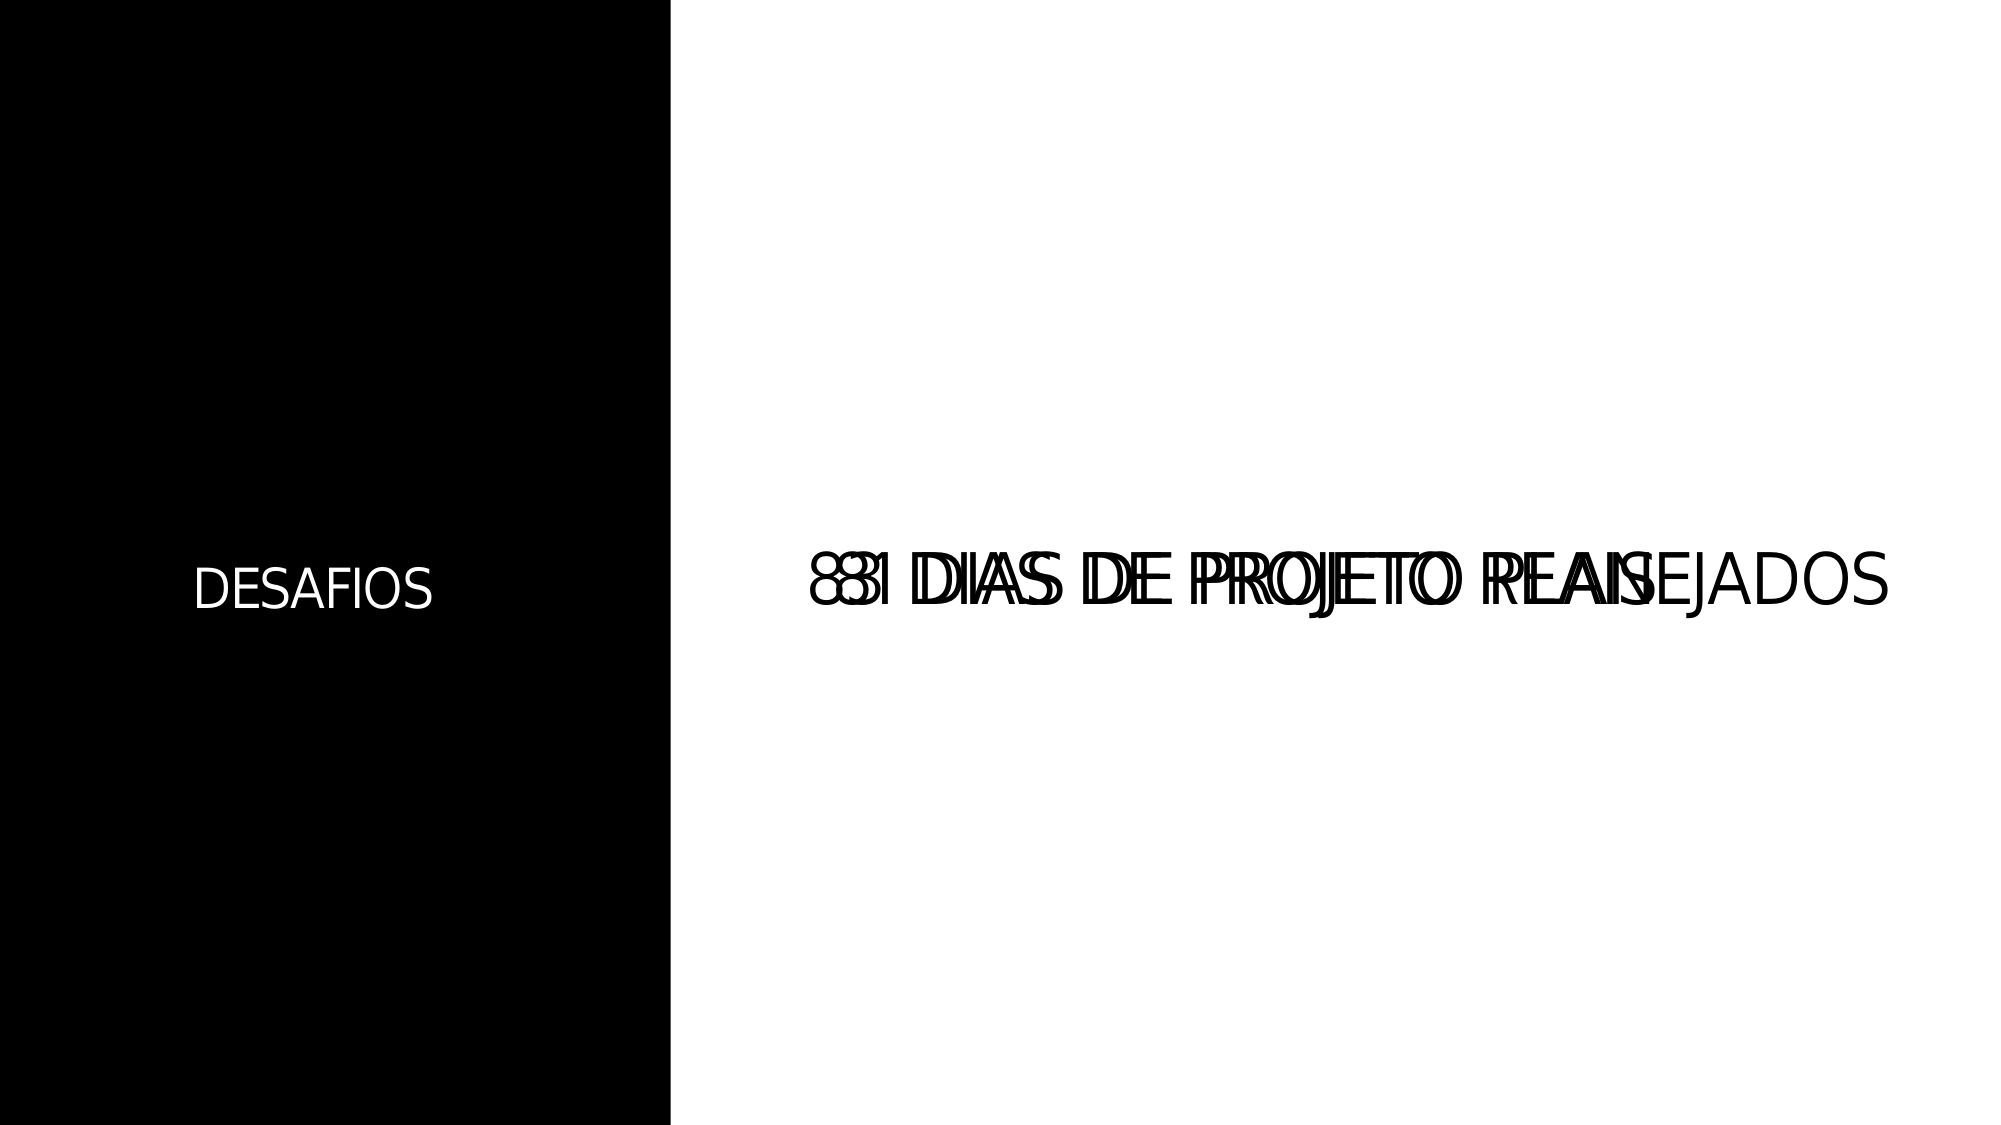

DESAFIOS
81 DIAS DE PROJETO PLANEJADOS
83 DIAS DE PROJETO REAIS